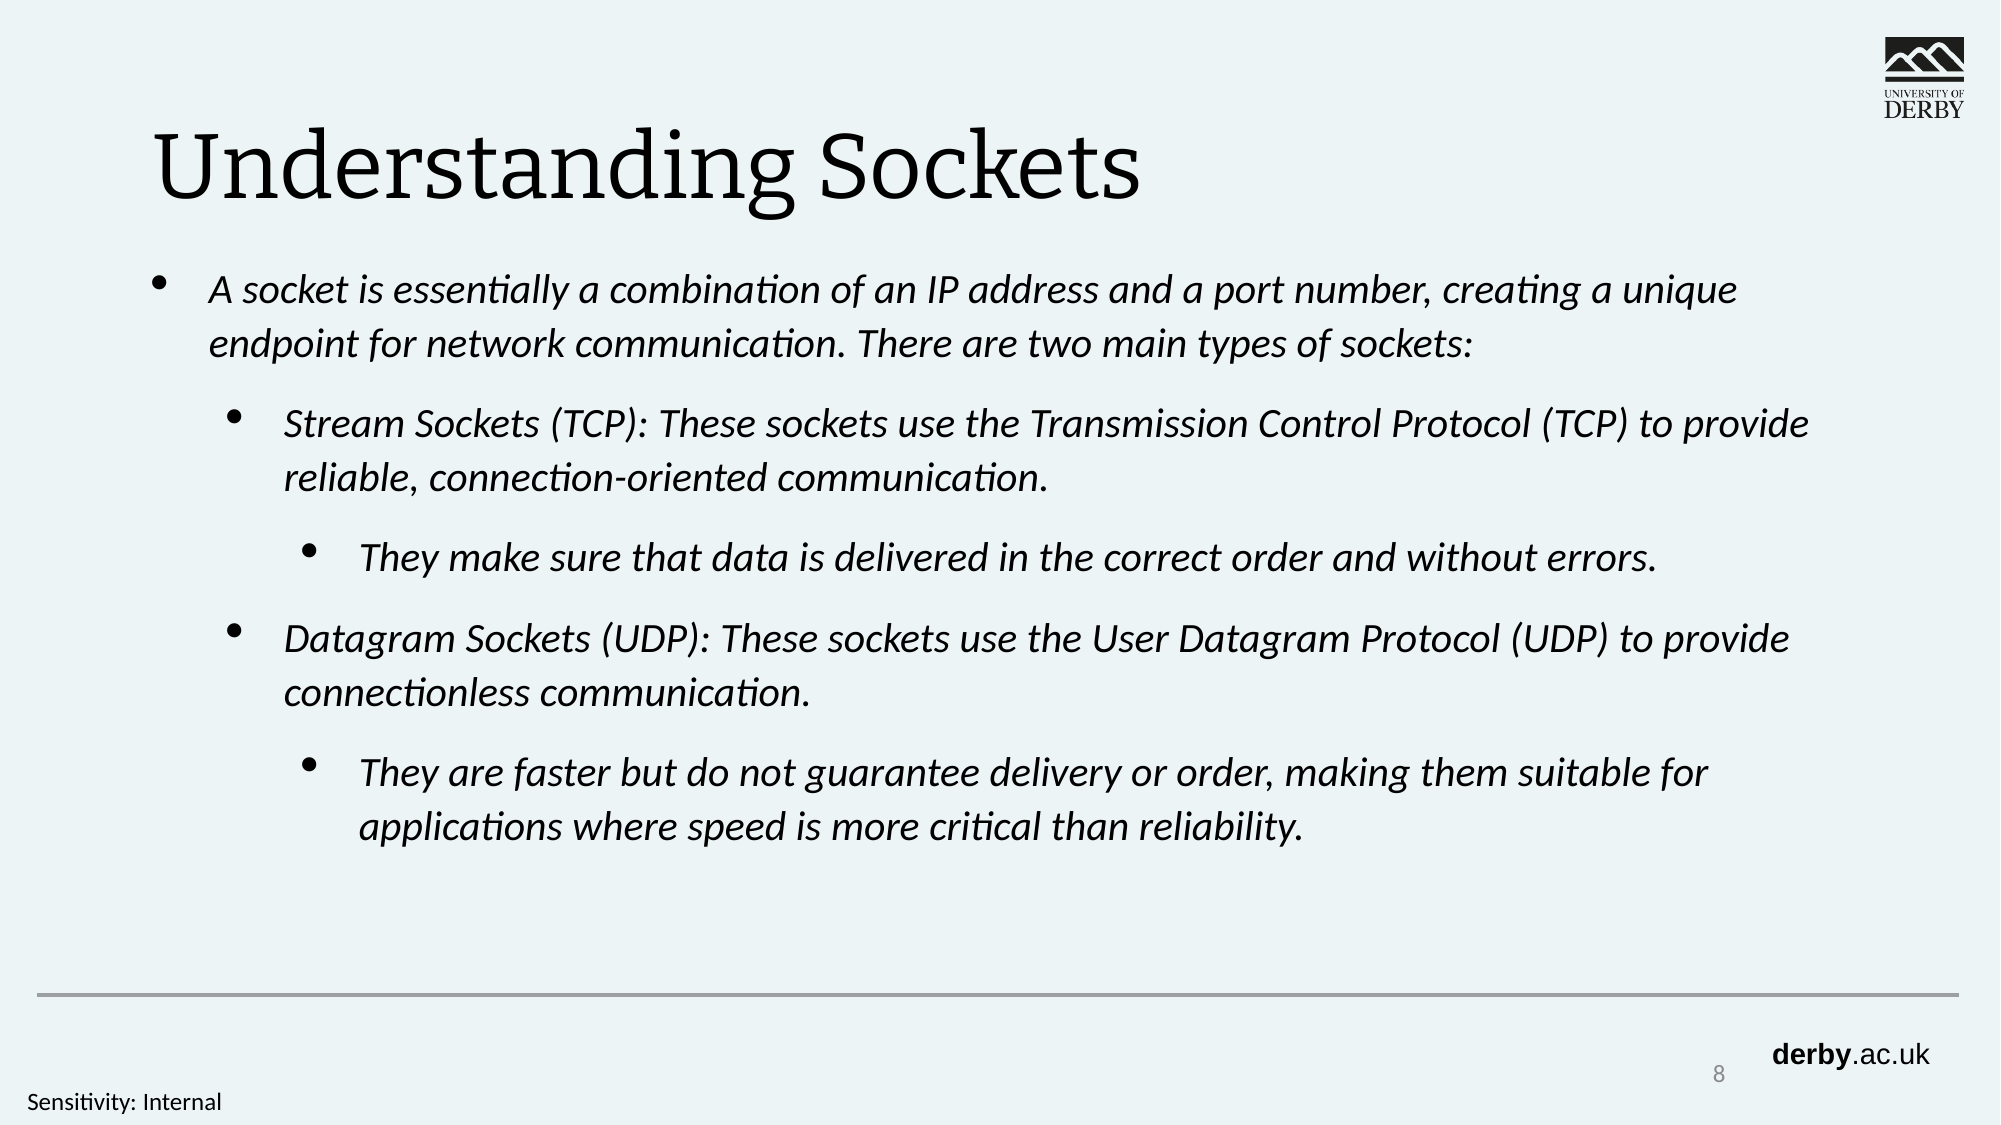

# Understanding Sockets
A socket is essentially a combination of an IP address and a port number, creating a unique endpoint for network communication. There are two main types of sockets:
Stream Sockets (TCP): These sockets use the Transmission Control Protocol (TCP) to provide reliable, connection-oriented communication.
They make sure that data is delivered in the correct order and without errors.
Datagram Sockets (UDP): These sockets use the User Datagram Protocol (UDP) to provide connectionless communication.
They are faster but do not guarantee delivery or order, making them suitable for applications where speed is more critical than reliability.
8